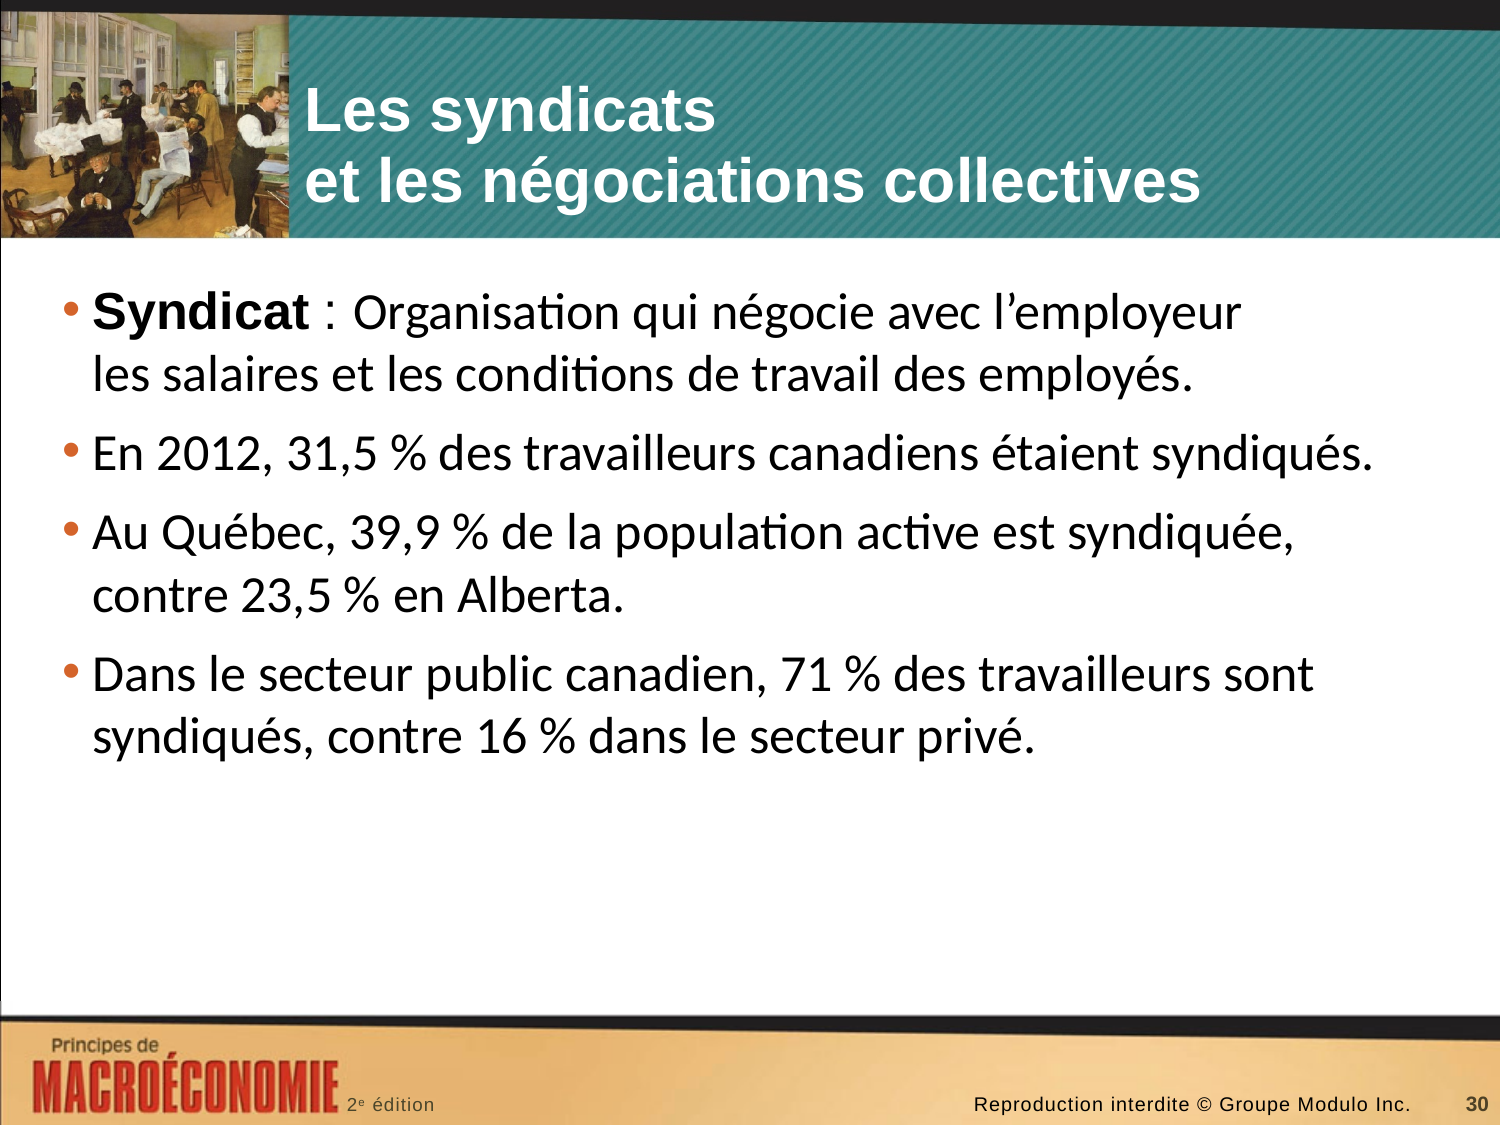

# Les syndicats et les négociations collectives
Syndicat : Organisation qui négocie avec l’employeur
les salaires et les conditions de travail des employés.
En 2012, 31,5 % des travailleurs canadiens étaient syndiqués.
Au Québec, 39,9 % de la population active est syndiquée, contre 23,5 % en Alberta.
Dans le secteur public canadien, 71 % des travailleurs sont syndiqués, contre 16 % dans le secteur privé.
30